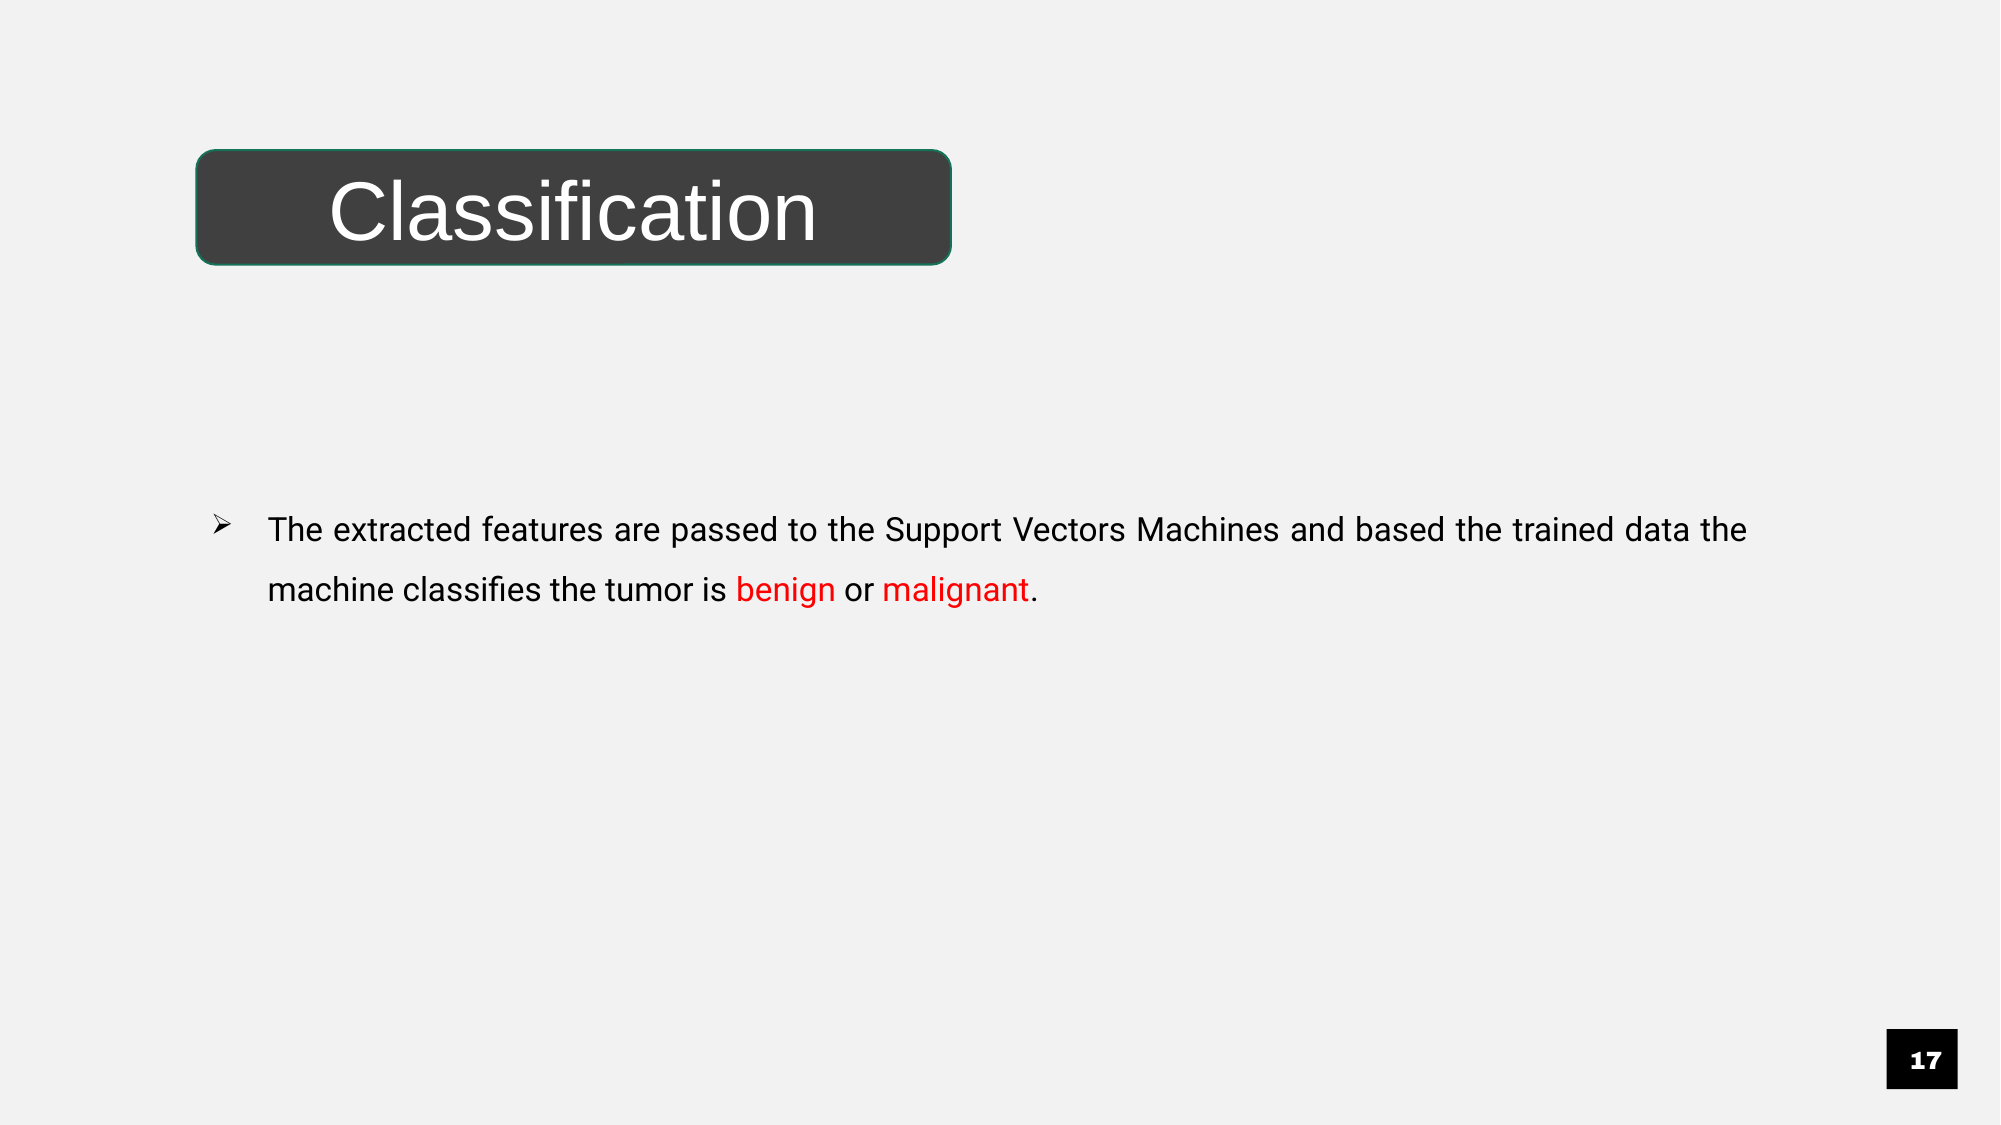

Classification
The extracted features are passed to the Support Vectors Machines and based the trained data the machine classifies the tumor is benign or malignant.

17